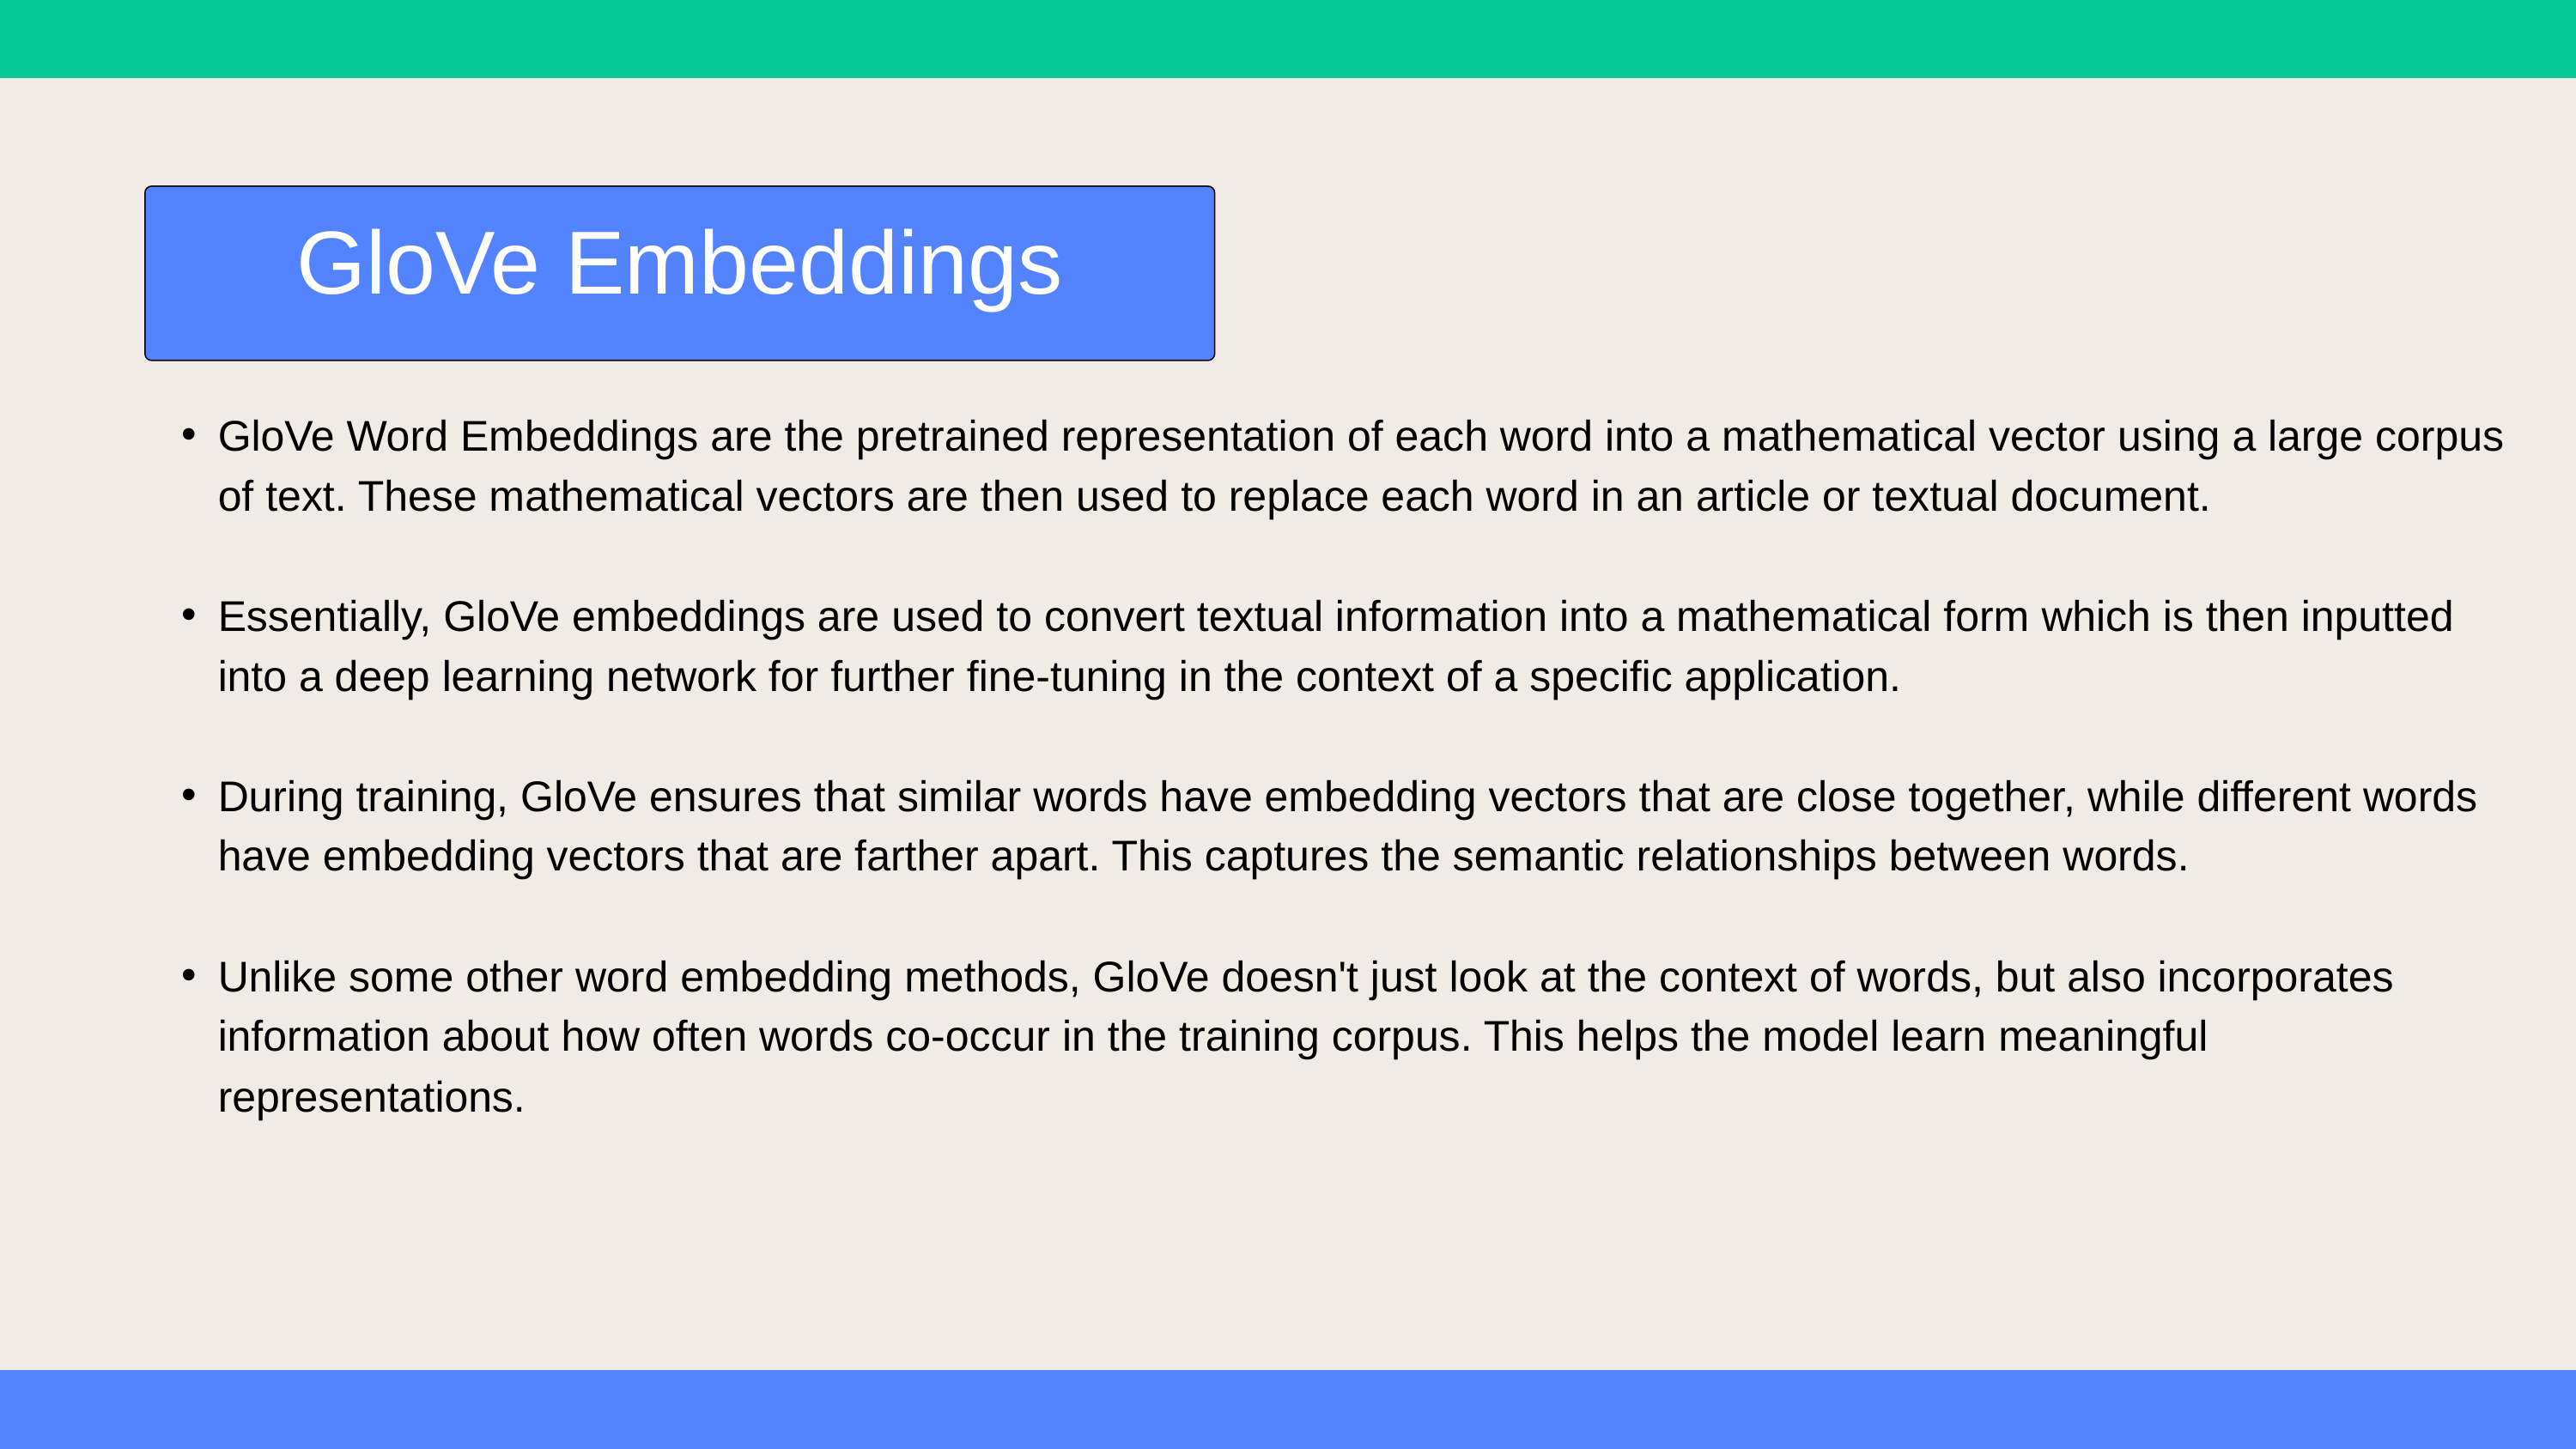

GloVe Embeddings
GloVe Word Embeddings are the pretrained representation of each word into a mathematical vector using a large corpus of text. These mathematical vectors are then used to replace each word in an article or textual document.

Essentially, GloVe embeddings are used to convert textual information into a mathematical form which is then inputted into a deep learning network for further fine-tuning in the context of a specific application.

During training, GloVe ensures that similar words have embedding vectors that are close together, while different words have embedding vectors that are farther apart. This captures the semantic relationships between words.

Unlike some other word embedding methods, GloVe doesn't just look at the context of words, but also incorporates information about how often words co-occur in the training corpus. This helps the model learn meaningful representations.